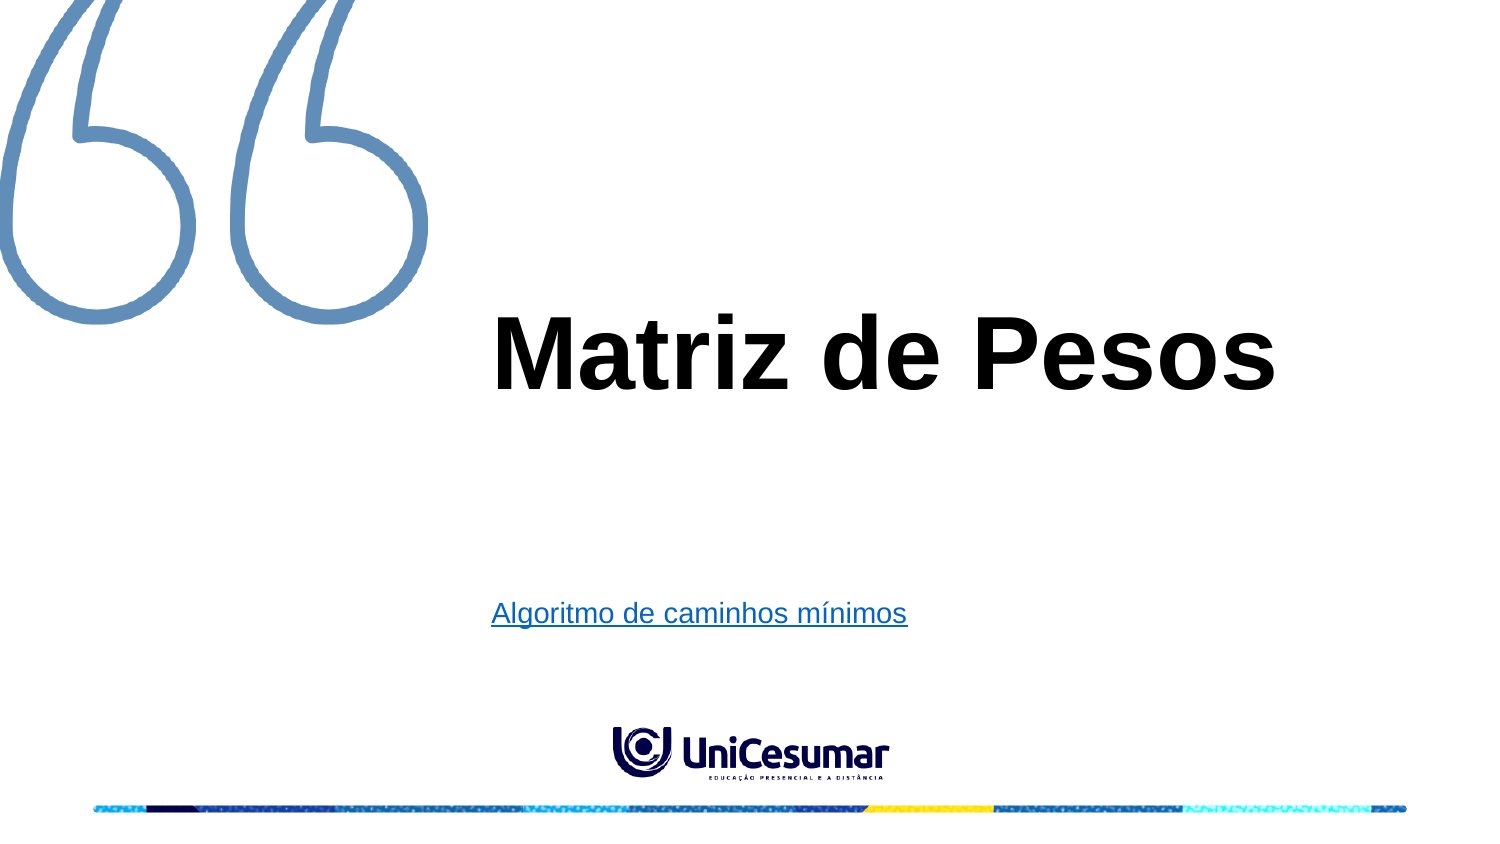

# Matriz de Pesos
Algoritmo de caminhos mínimos